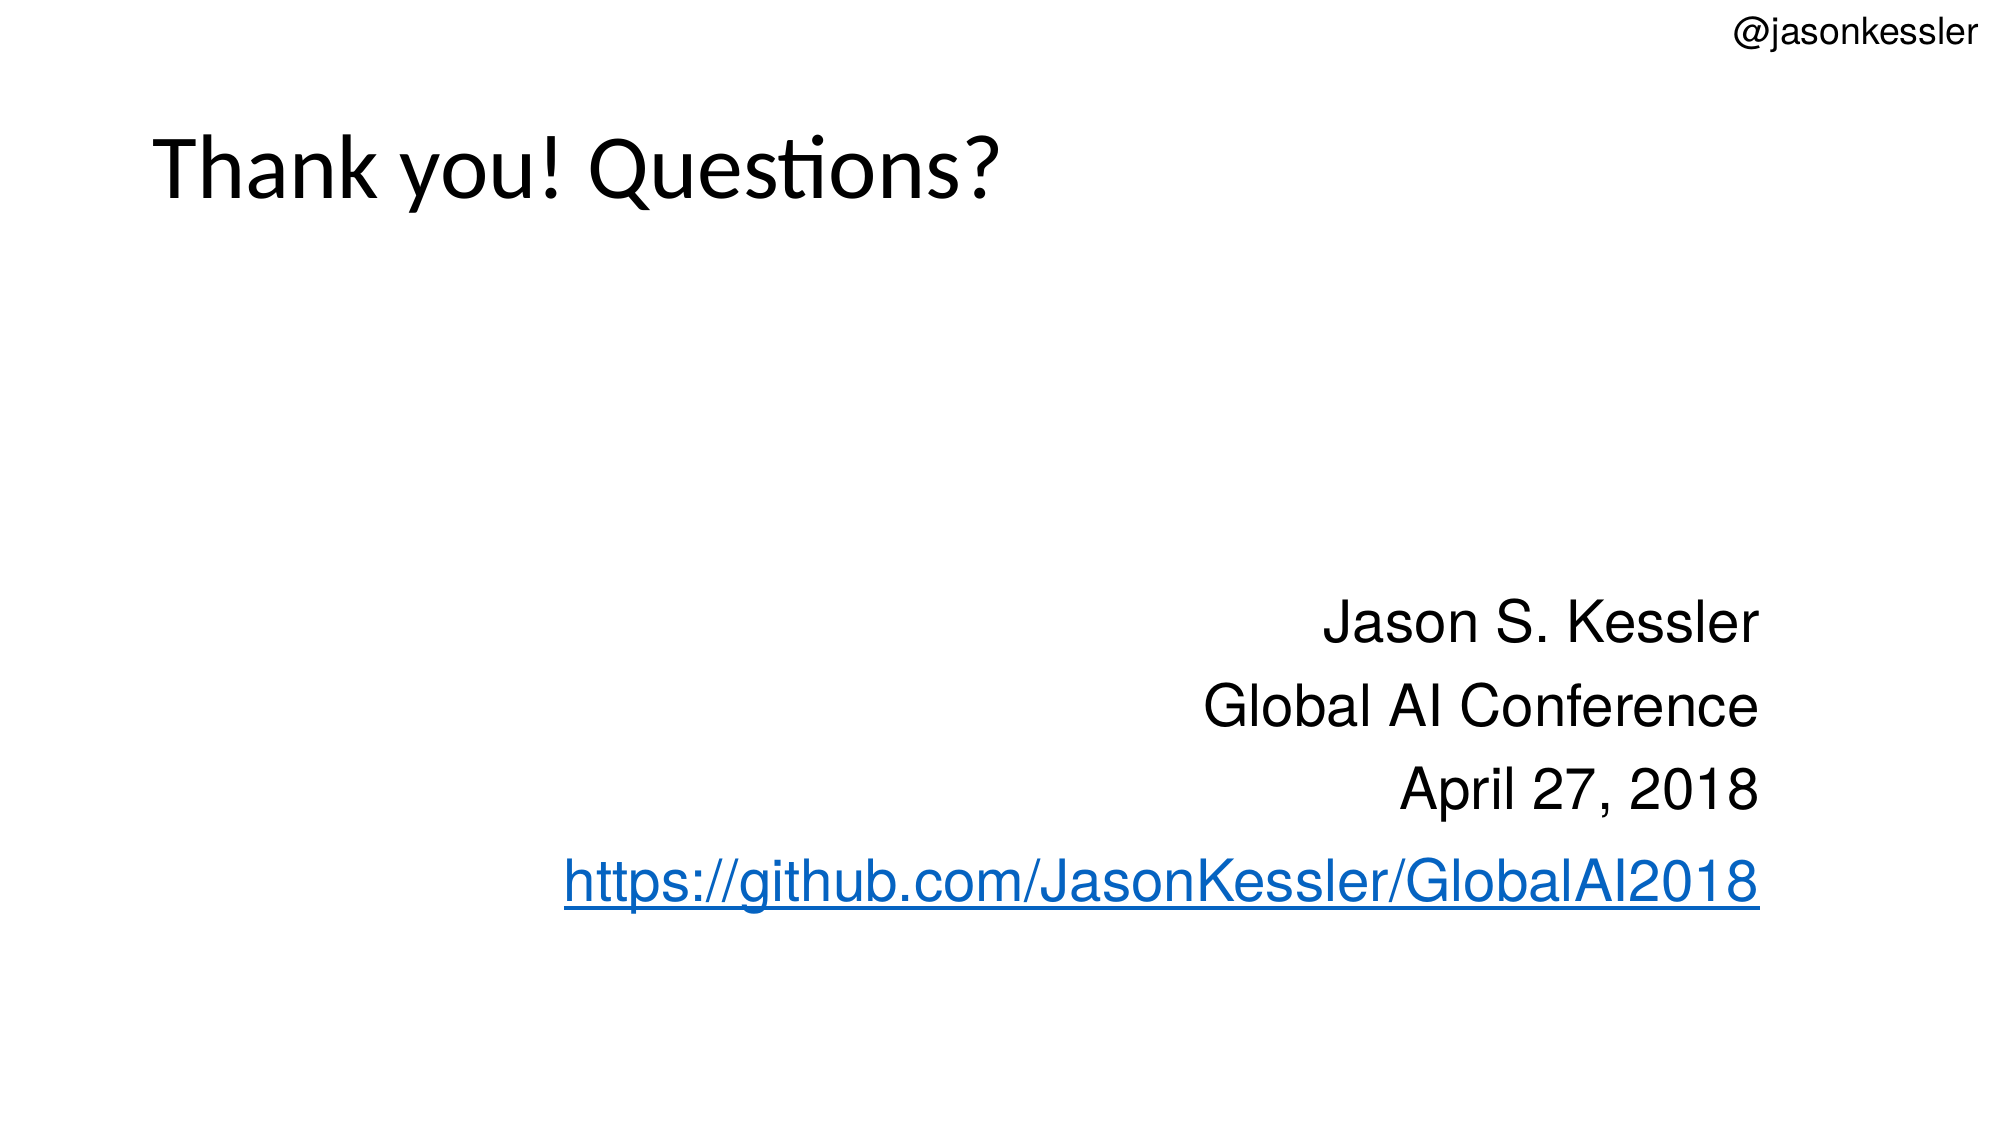

@jasonkessler
# Thank you! Questions?
Jason S. Kessler
Global AI Conference
April 27, 2018
https://github.com/JasonKessler/GlobalAI2018